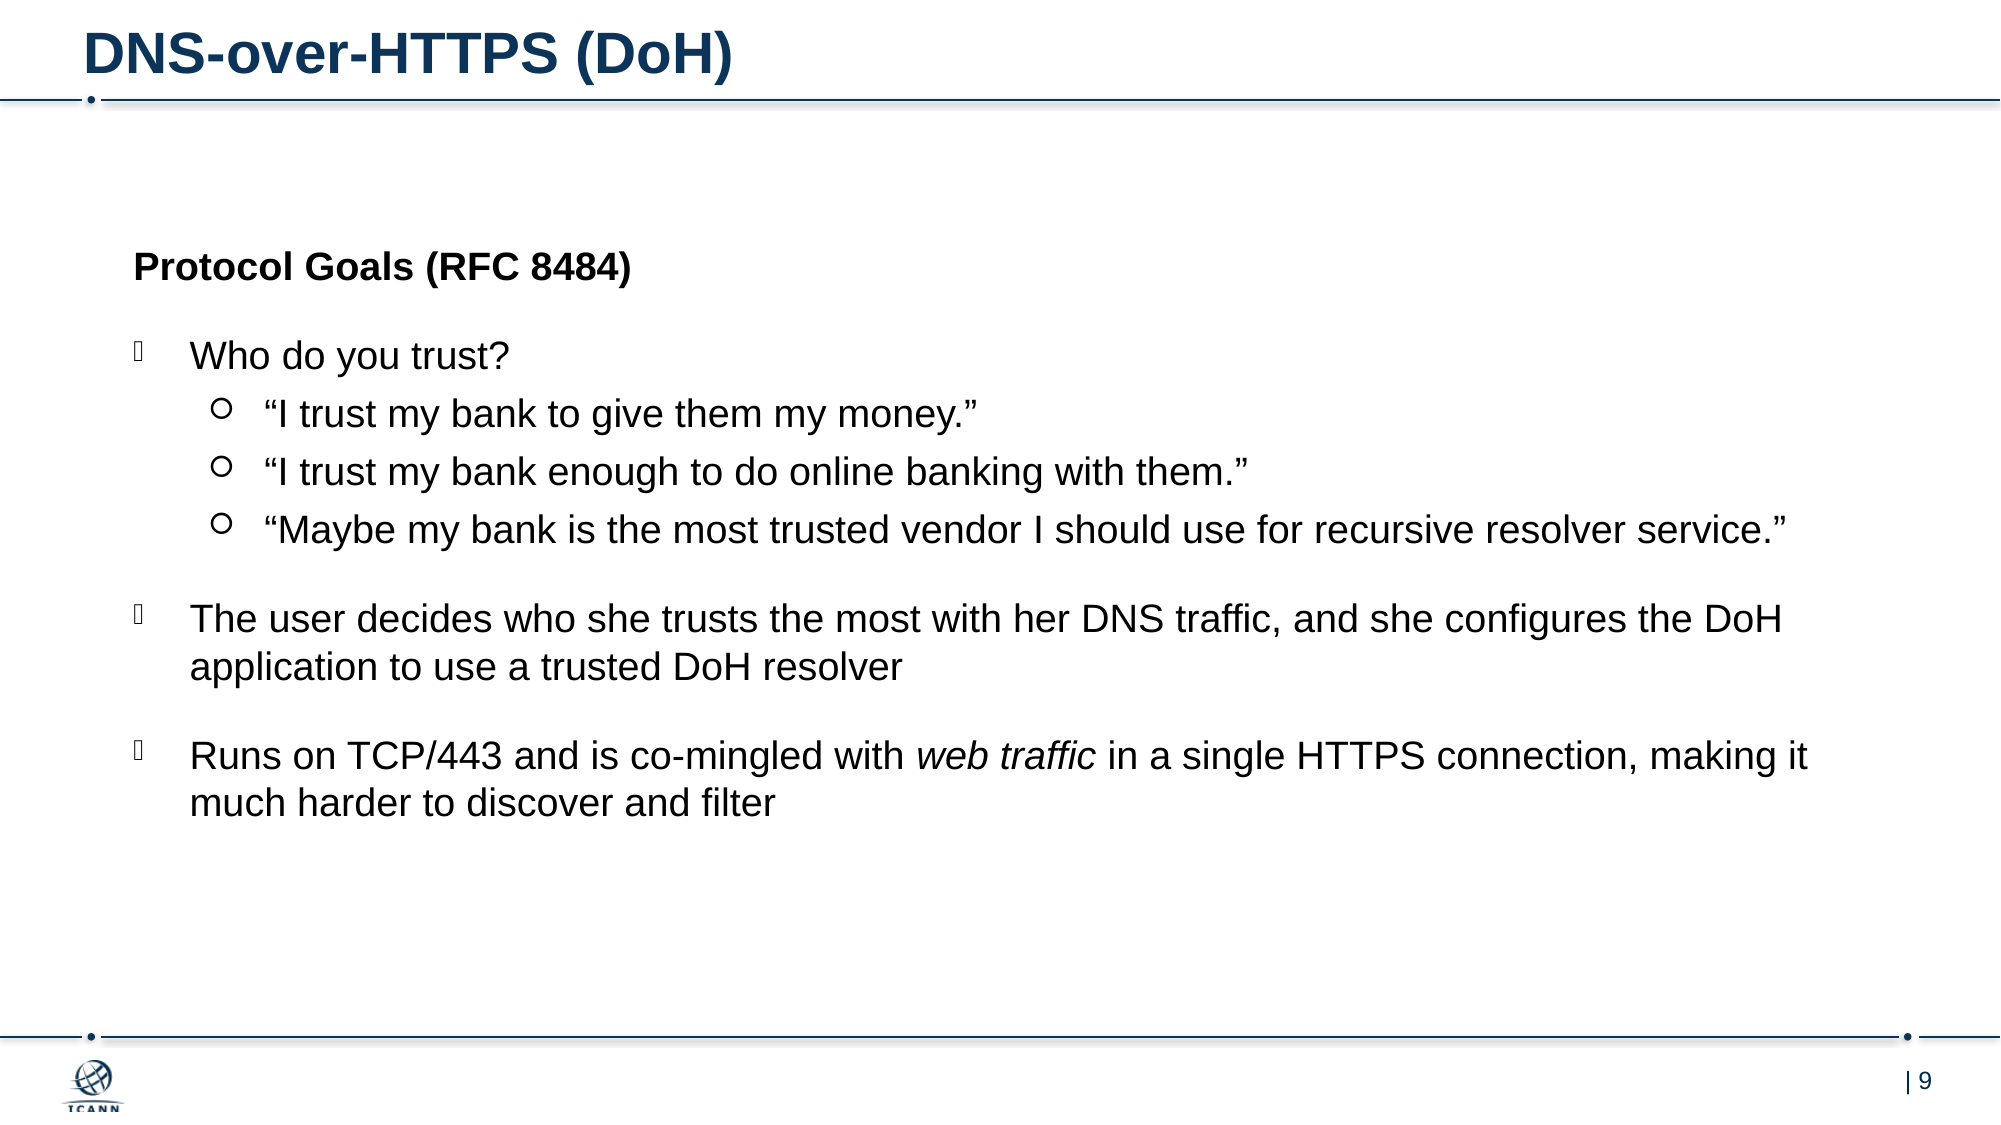

# DNS-over-HTTPS (DoH)
Protocol Goals (RFC 8484)
Who do you trust?
“I trust my bank to give them my money.”
“I trust my bank enough to do online banking with them.”
“Maybe my bank is the most trusted vendor I should use for recursive resolver service.”
The user decides who she trusts the most with her DNS traffic, and she configures the DoH application to use a trusted DoH resolver
Runs on TCP/443 and is co-mingled with web traffic in a single HTTPS connection, making it much harder to discover and filter